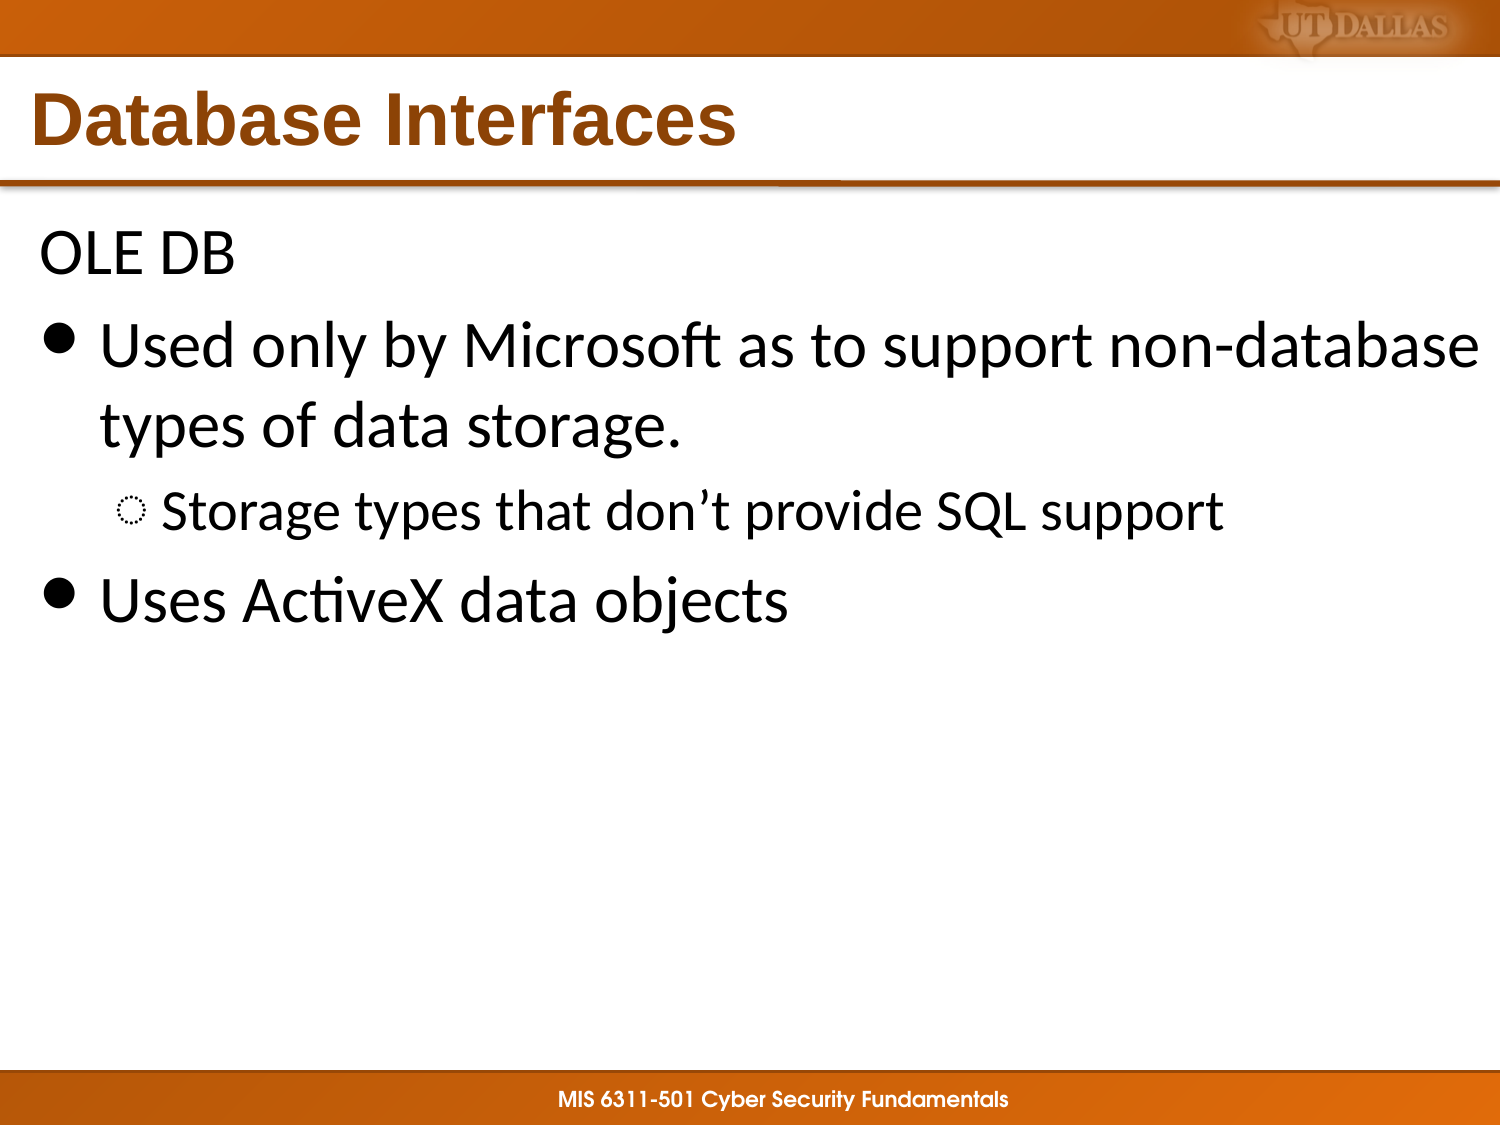

# Database Interfaces
OLE DB
Used only by Microsoft as to support non-database types of data storage.
Storage types that don’t provide SQL support
Uses ActiveX data objects